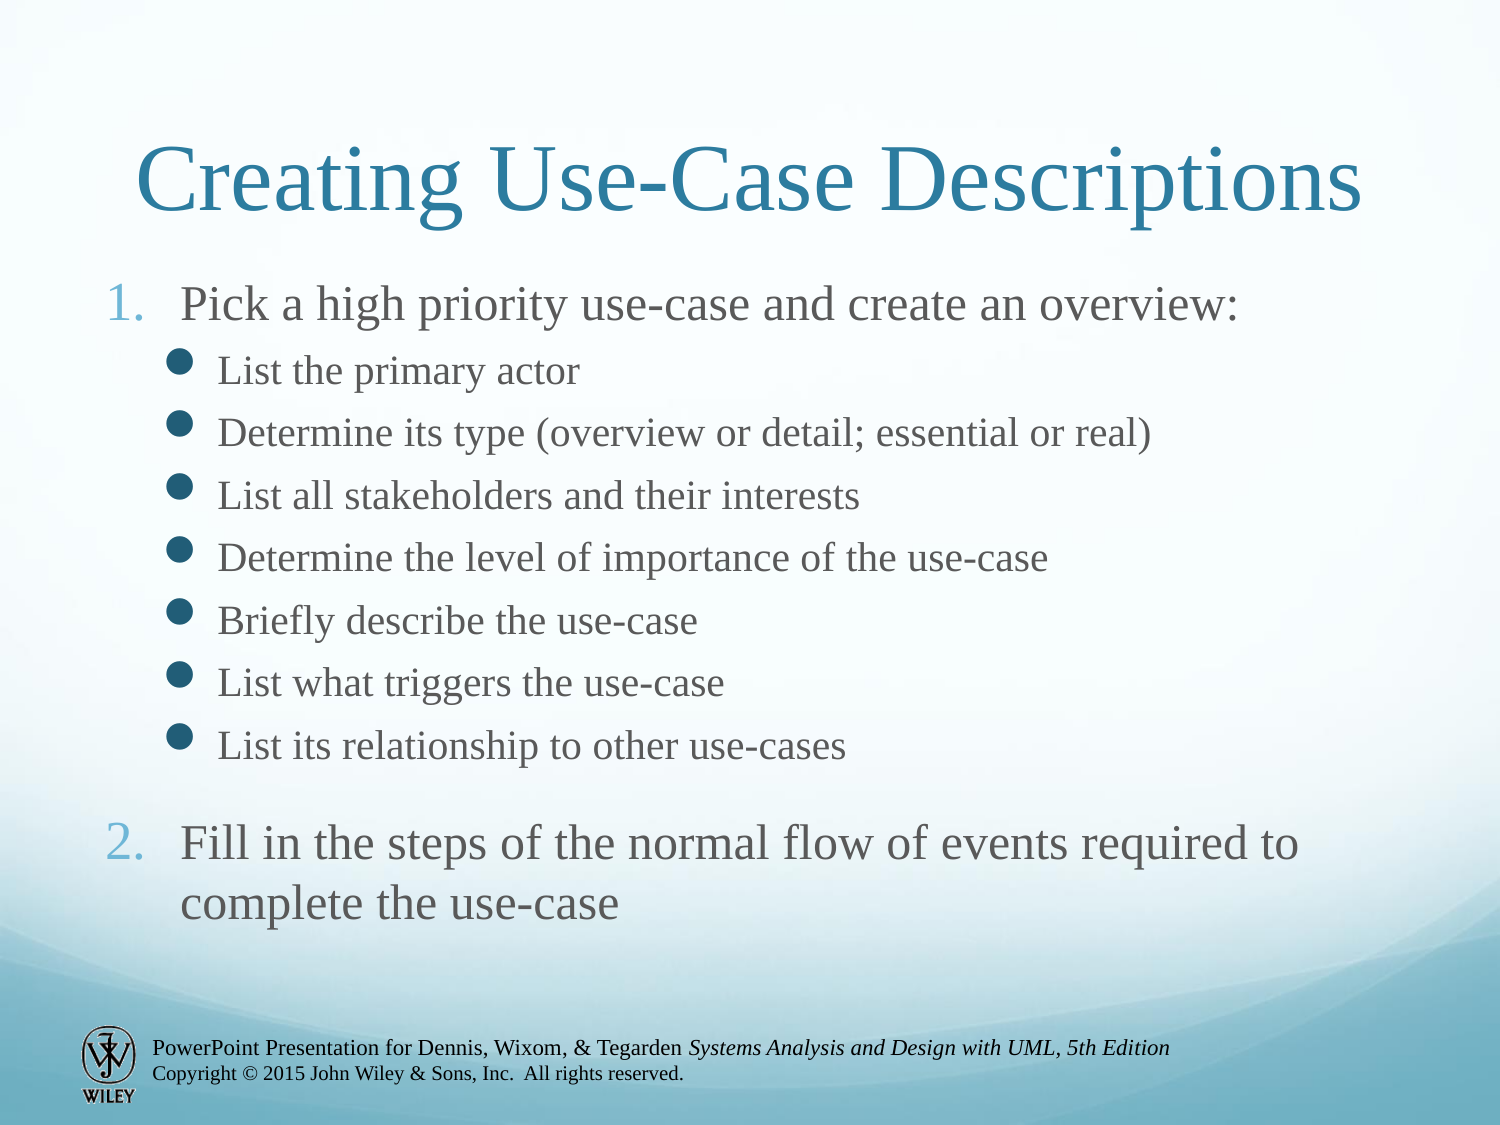

# Creating Use-Case Descriptions
Pick a high priority use-case and create an overview:
List the primary actor
Determine its type (overview or detail; essential or real)
List all stakeholders and their interests
Determine the level of importance of the use-case
Briefly describe the use-case
List what triggers the use-case
List its relationship to other use-cases
Fill in the steps of the normal flow of events required to complete the use-case